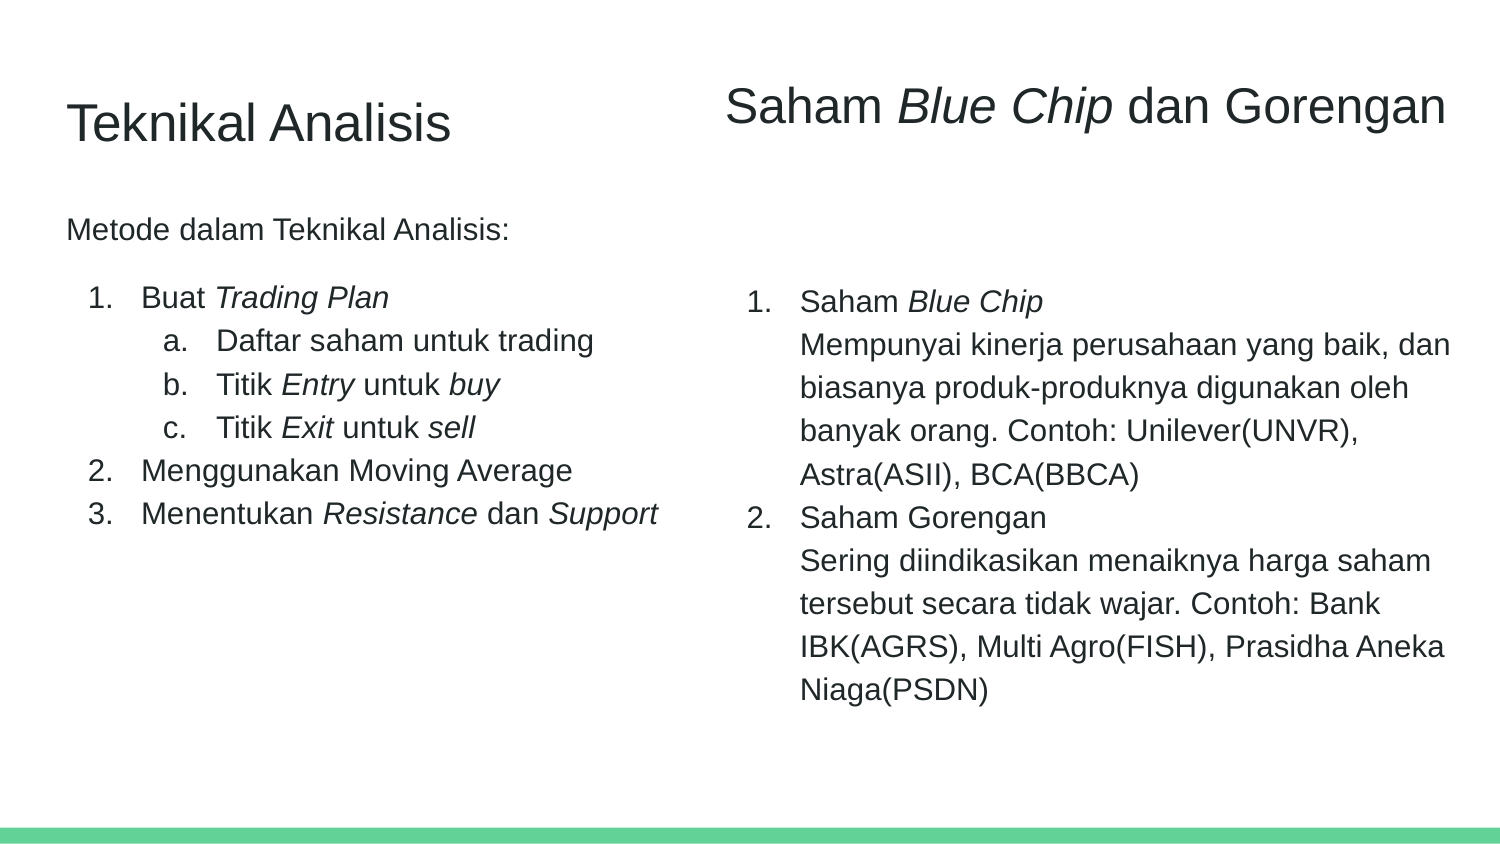

Saham Blue Chip dan Gorengan
# Teknikal Analisis
Metode dalam Teknikal Analisis:
Buat Trading Plan
Daftar saham untuk trading
Titik Entry untuk buy
Titik Exit untuk sell
Menggunakan Moving Average
Menentukan Resistance dan Support
Saham Blue Chip
Mempunyai kinerja perusahaan yang baik, dan biasanya produk-produknya digunakan oleh banyak orang. Contoh: Unilever(UNVR), Astra(ASII), BCA(BBCA)
Saham Gorengan
Sering diindikasikan menaiknya harga saham tersebut secara tidak wajar. Contoh: Bank IBK(AGRS), Multi Agro(FISH), Prasidha Aneka Niaga(PSDN)